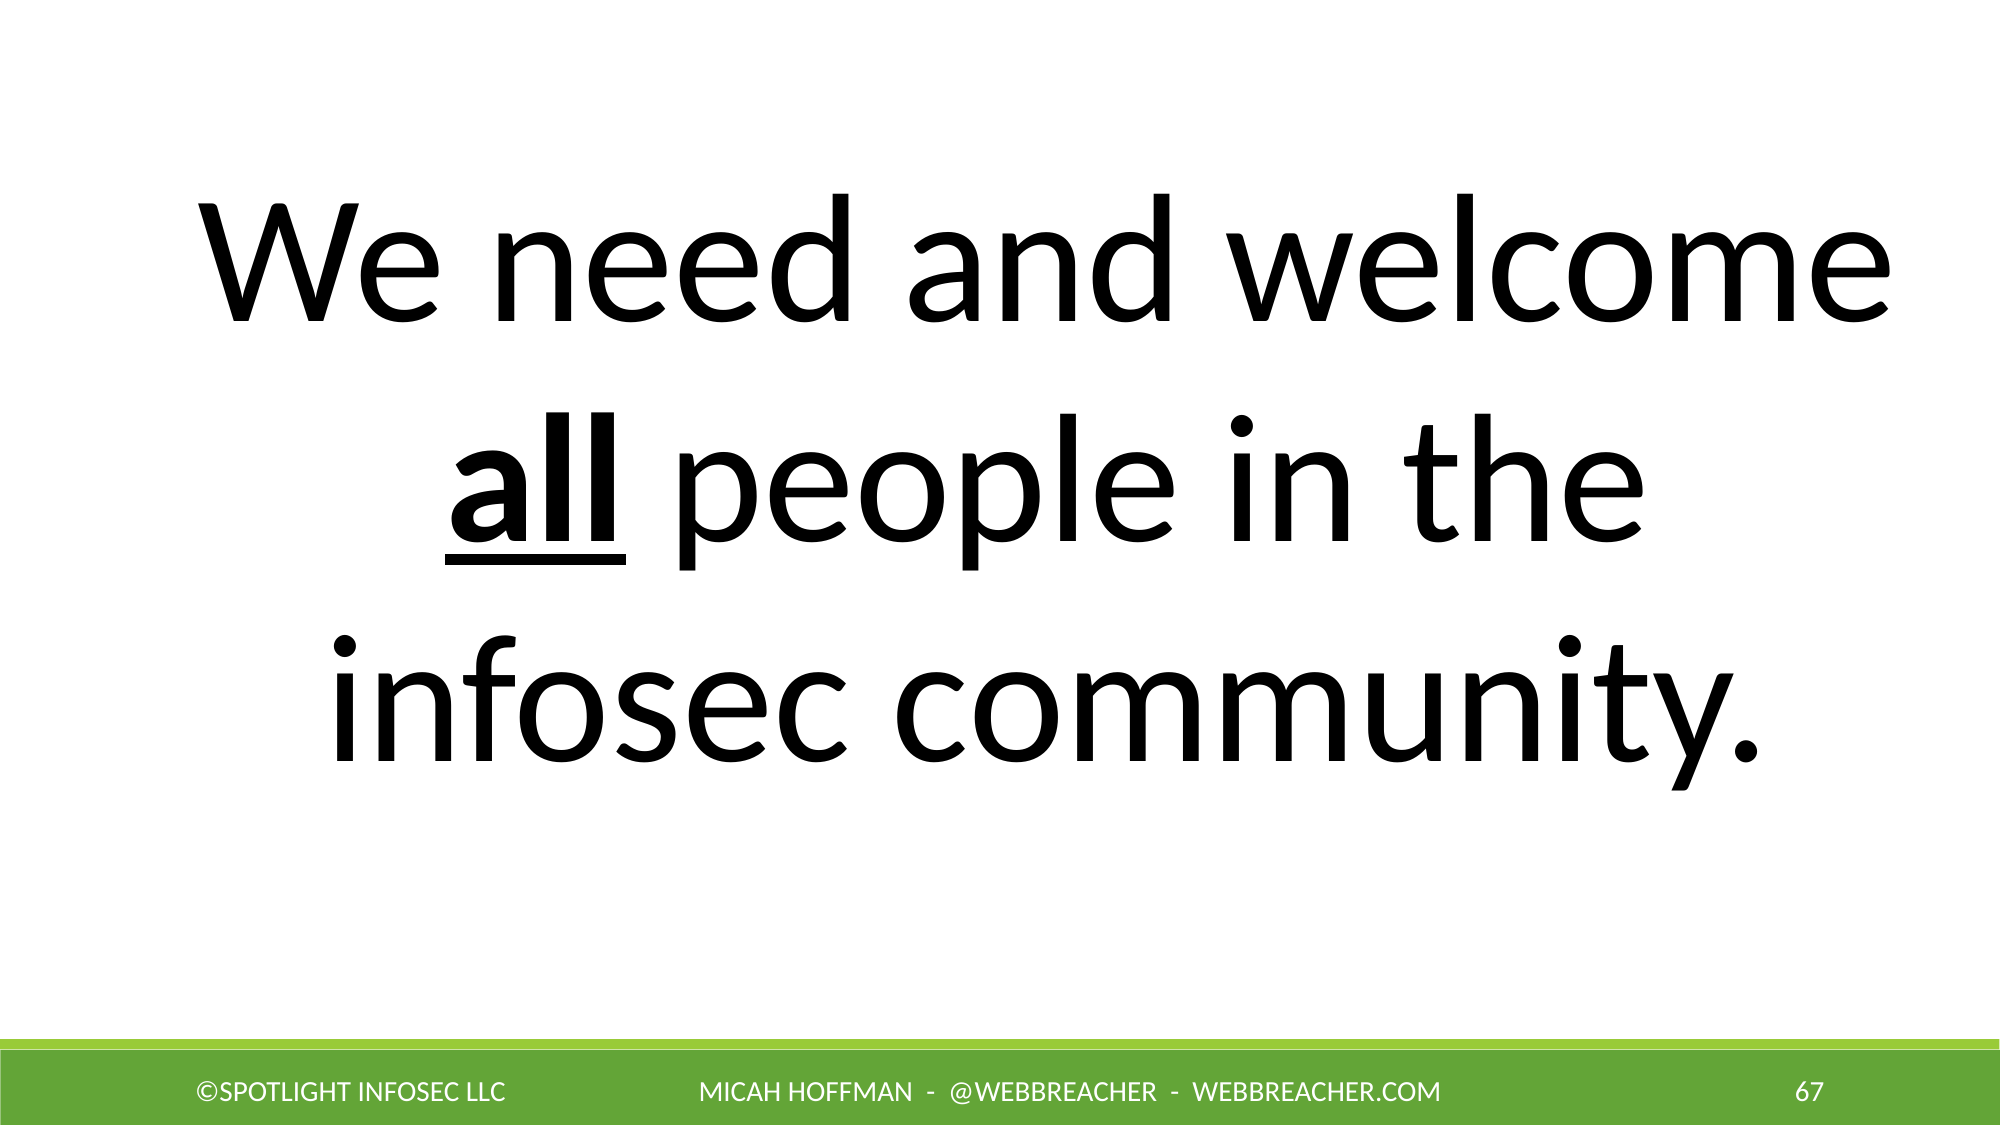

We need and welcome
all people in the
infosec community.
©Spotlight Infosec LLC
Micah Hoffman  -  @WebBreacher  -  webbreacher.com
67